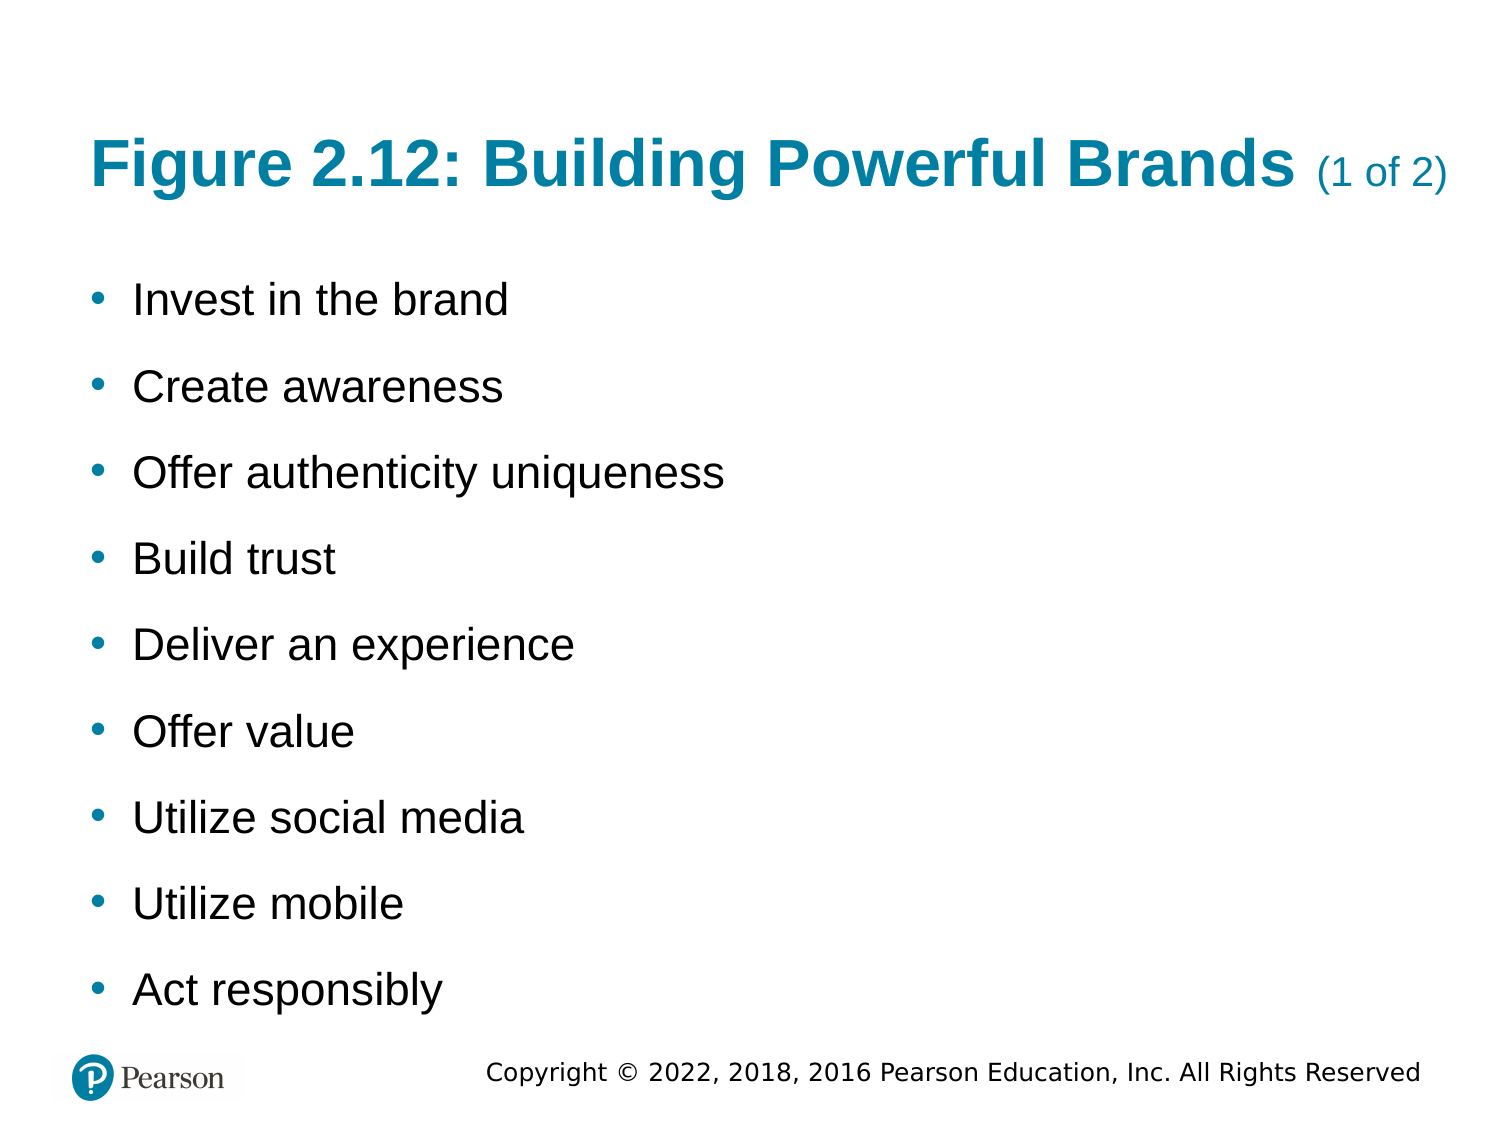

# Figure 2.12: Building Powerful Brands (1 of 2)
Invest in the brand
Create awareness
Offer authenticity uniqueness
Build trust
Deliver an experience
Offer value
Utilize social media
Utilize mobile
Act responsibly